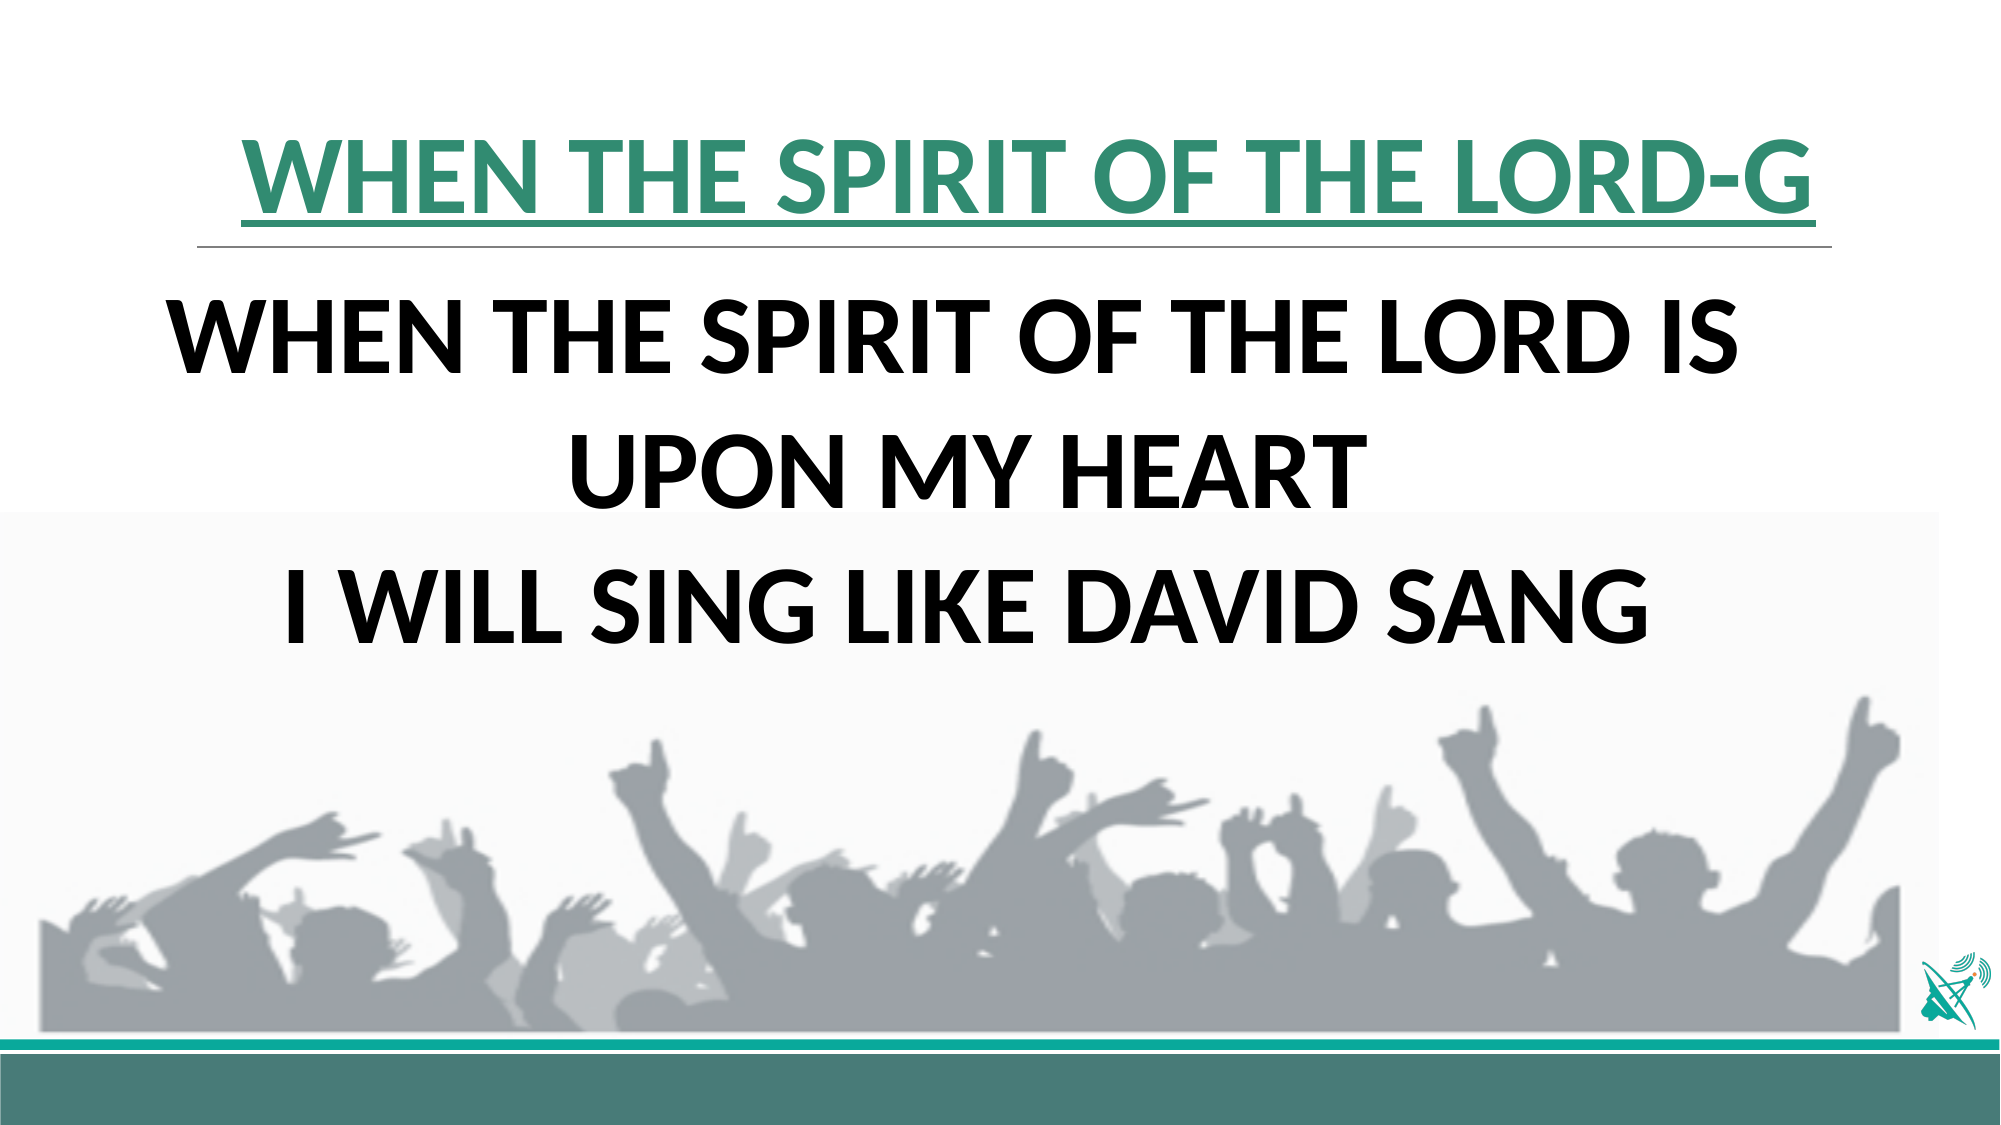

# WHEN THE SPIRIT OF THE LORD-G
WHEN THE SPIRIT OF THE LORD IS
UPON MY HEART
I WILL SING LIKE DAVID SANG